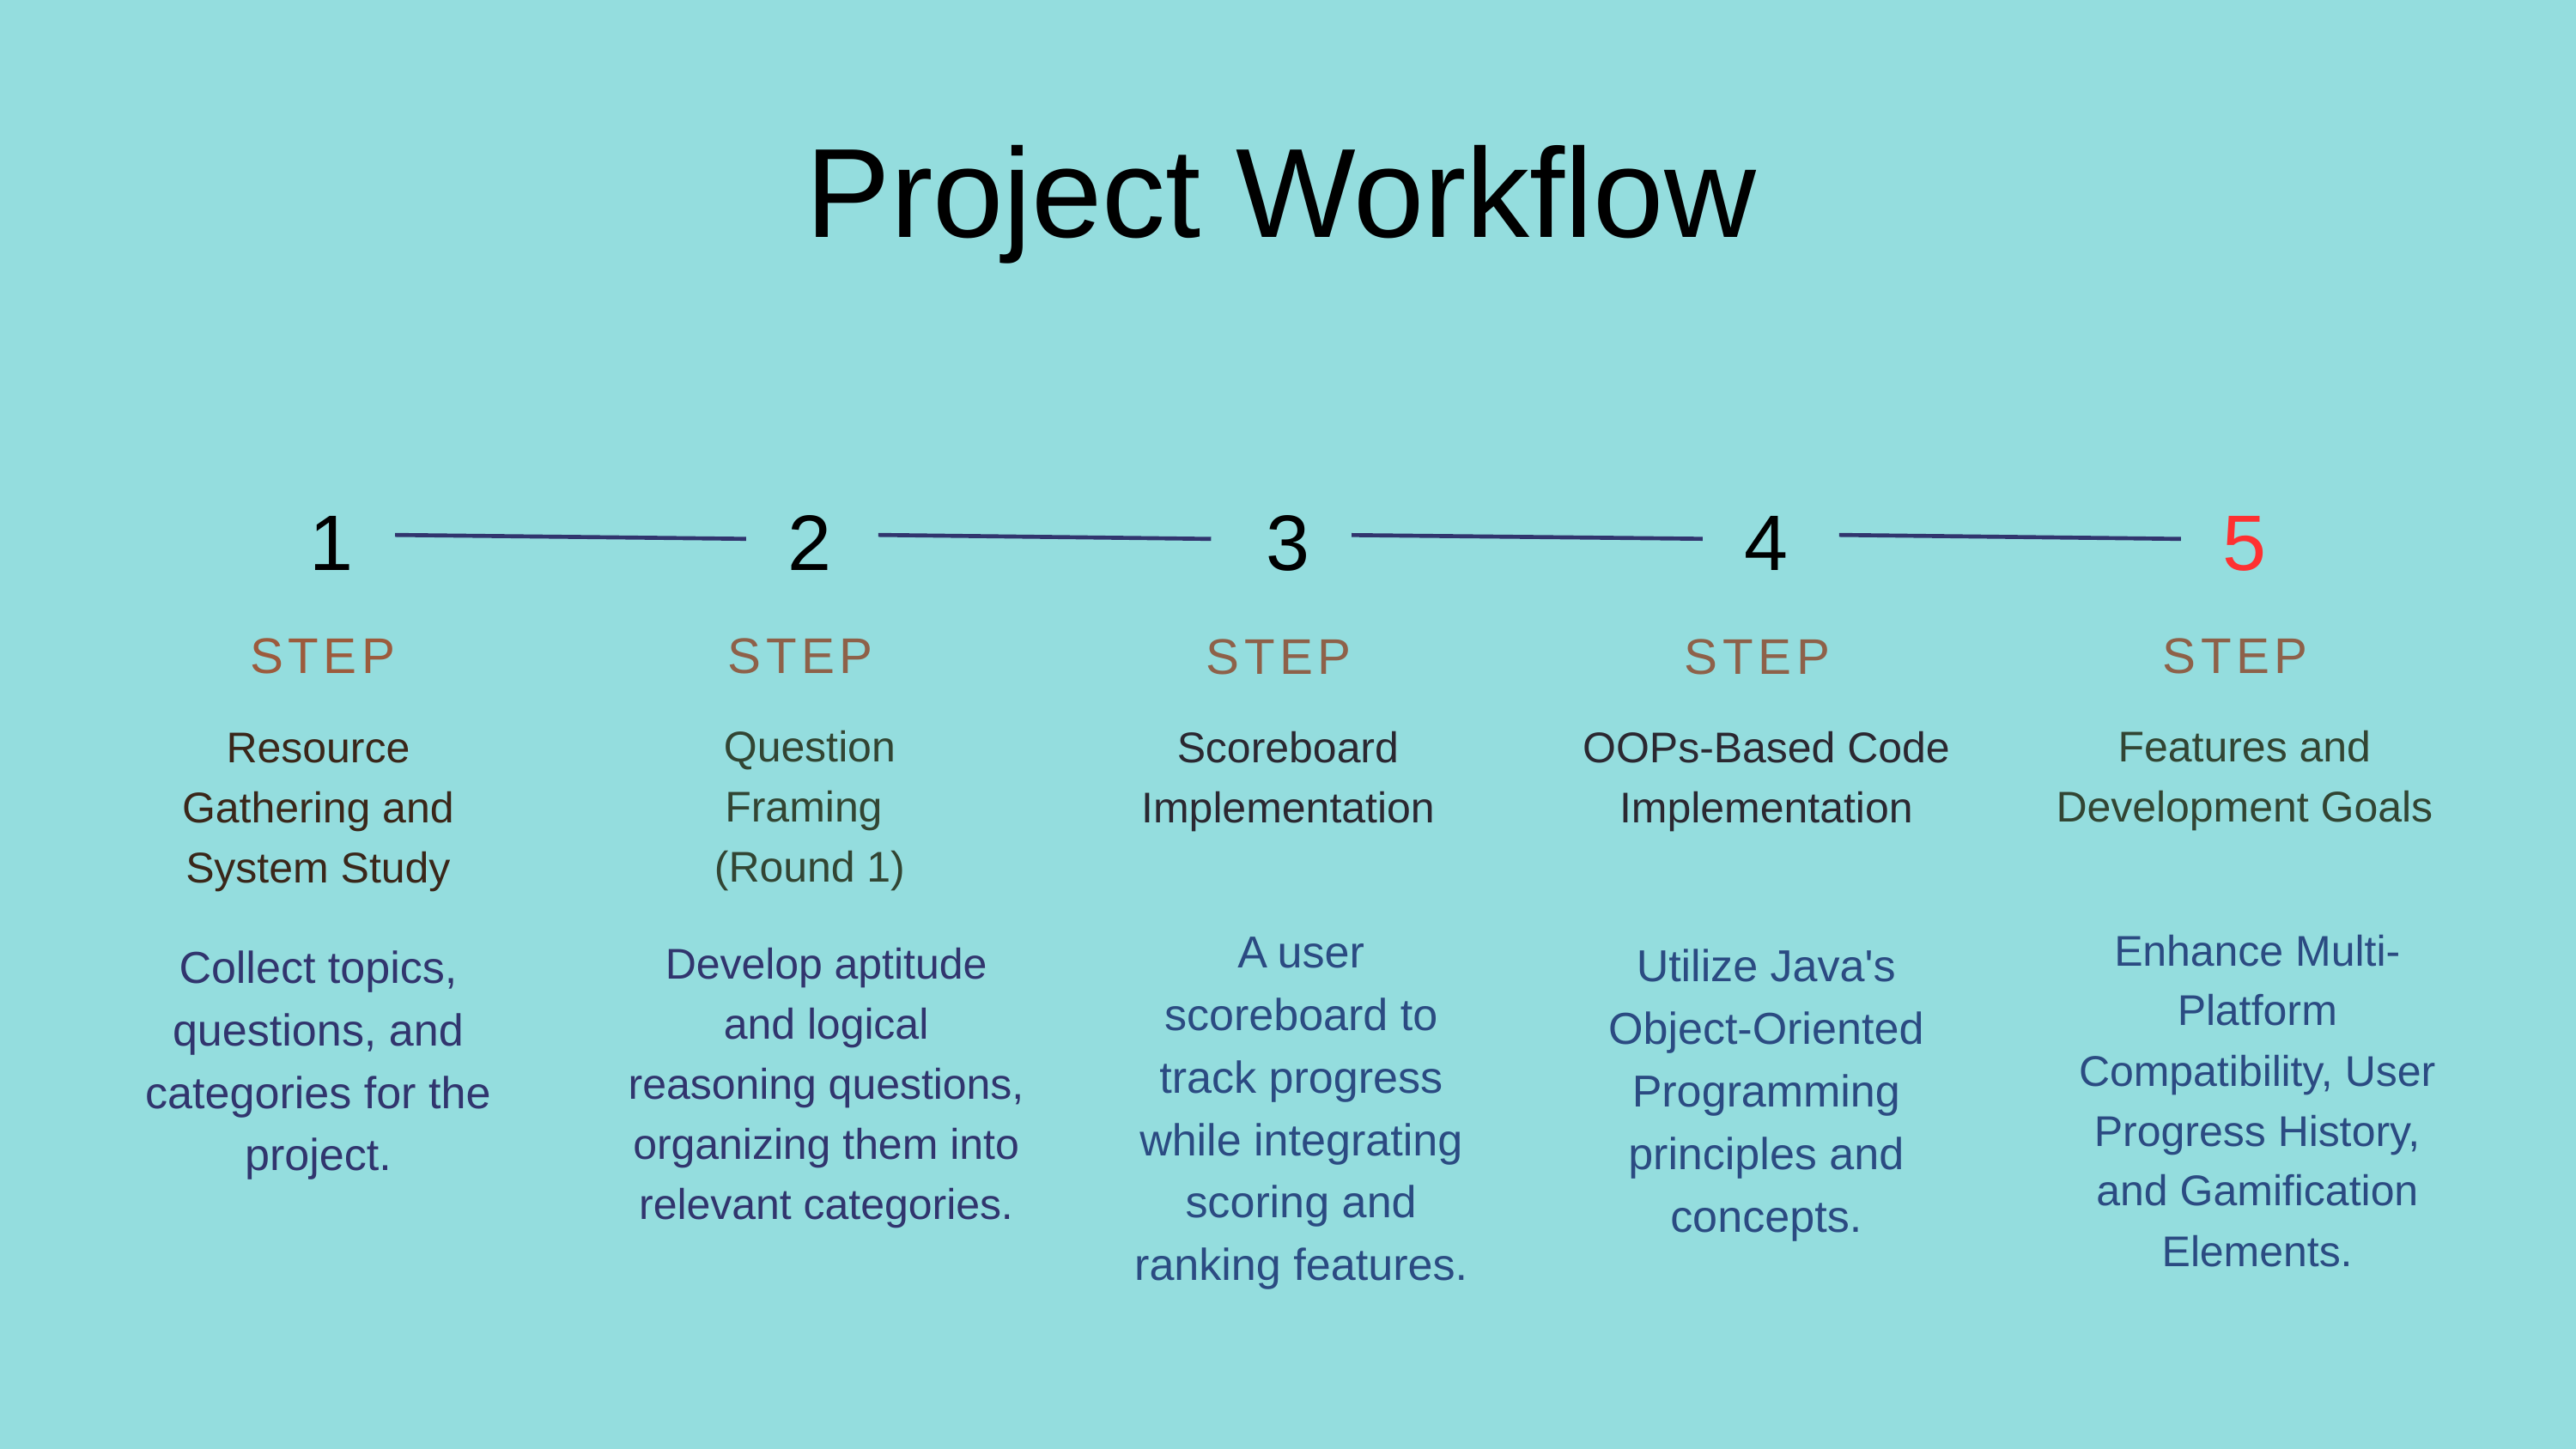

Project Workflow

1

2

3

4

5

STEP
STEP
STEP
STEP
STEP
Question Framing
(Round 1)
Features and Development Goals
Resource Gathering and System Study
Scoreboard Implementation
OOPs-Based Code Implementation
A user scoreboard to track progress while integrating scoring and ranking features.
Enhance Multi-Platform Compatibility, User Progress History, and Gamification Elements.
Develop aptitude and logical reasoning questions, organizing them into relevant categories.
Utilize Java's Object-Oriented Programming principles and concepts.
Collect topics, questions, and categories for the project.